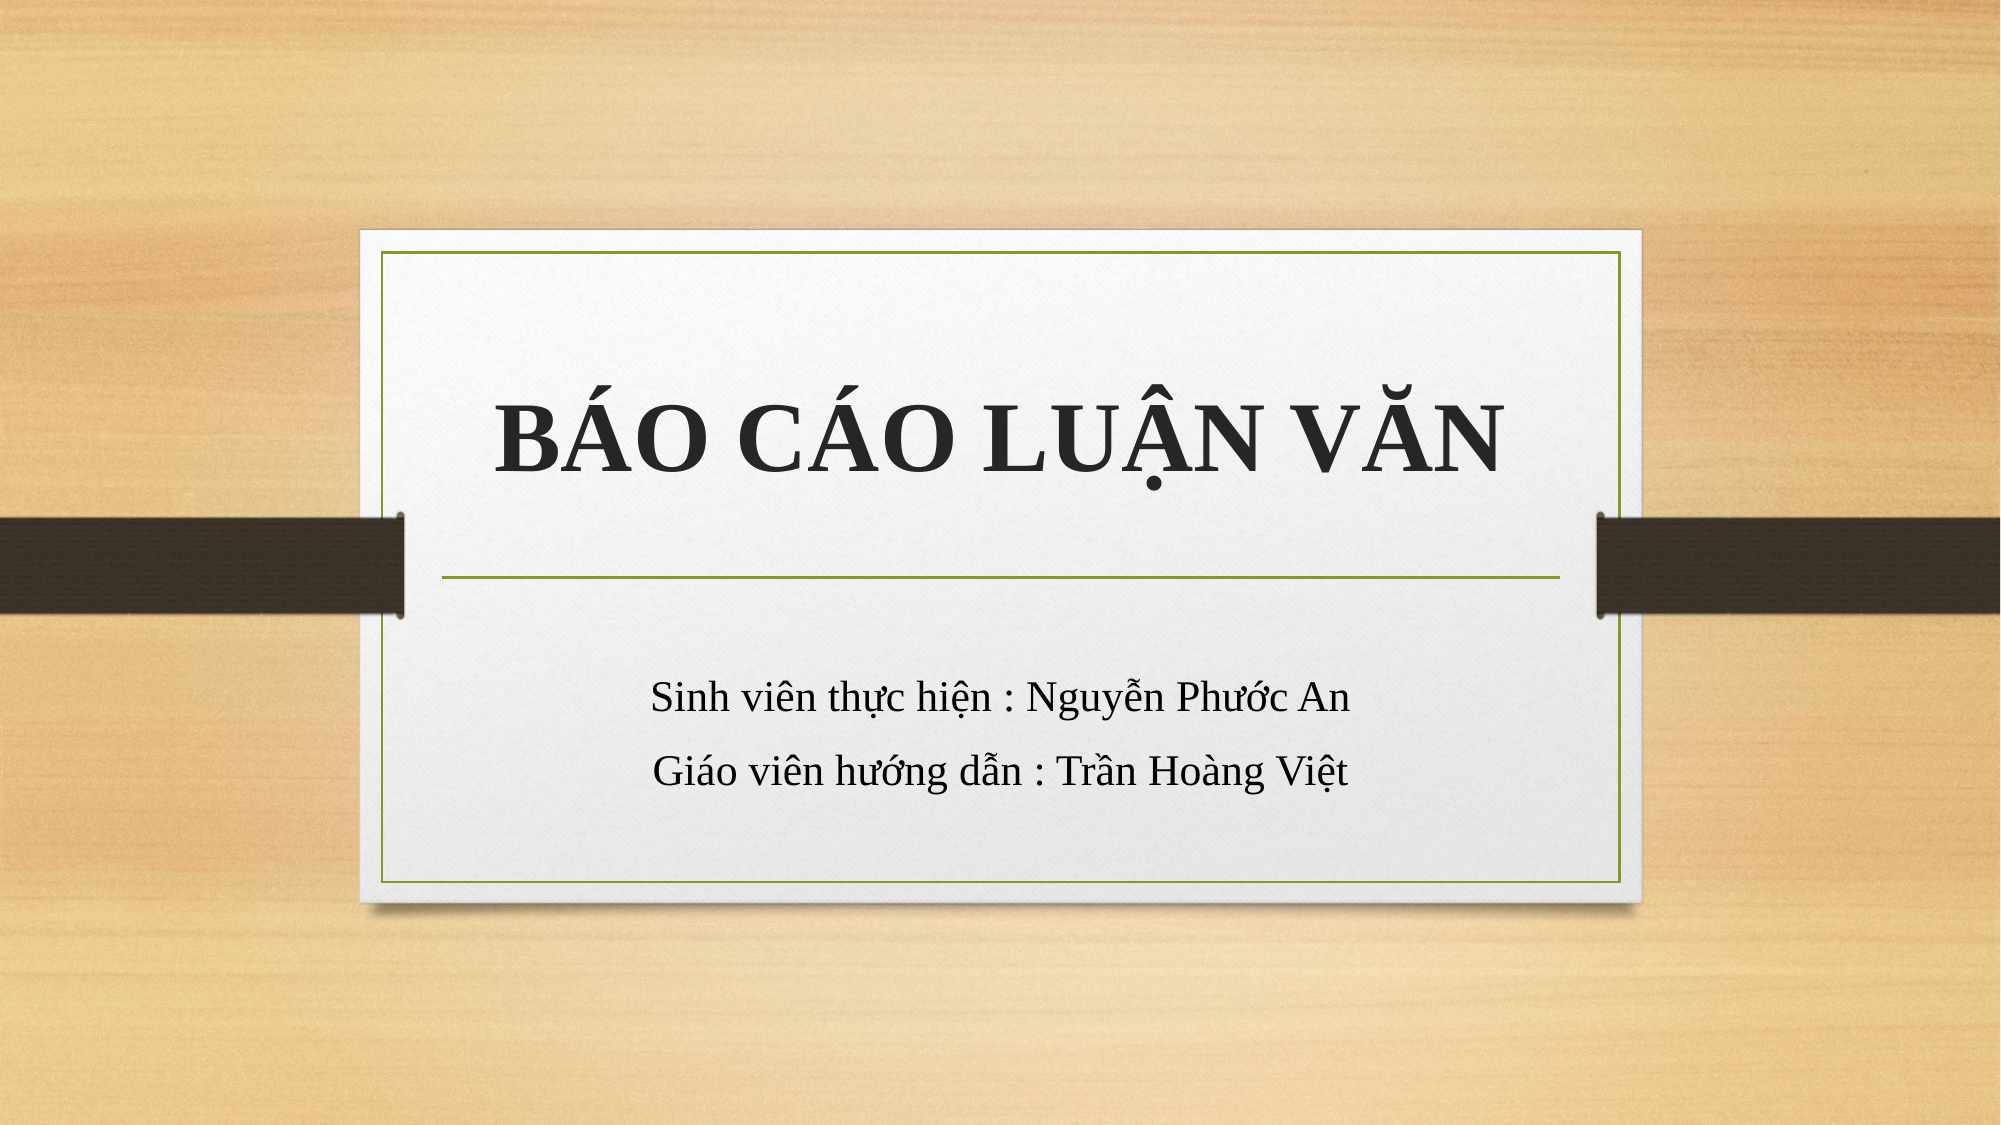

# BÁO CÁO LUẬN VĂN
Sinh viên thực hiện : Nguyễn Phước An
Giáo viên hướng dẫn : Trần Hoàng Việt